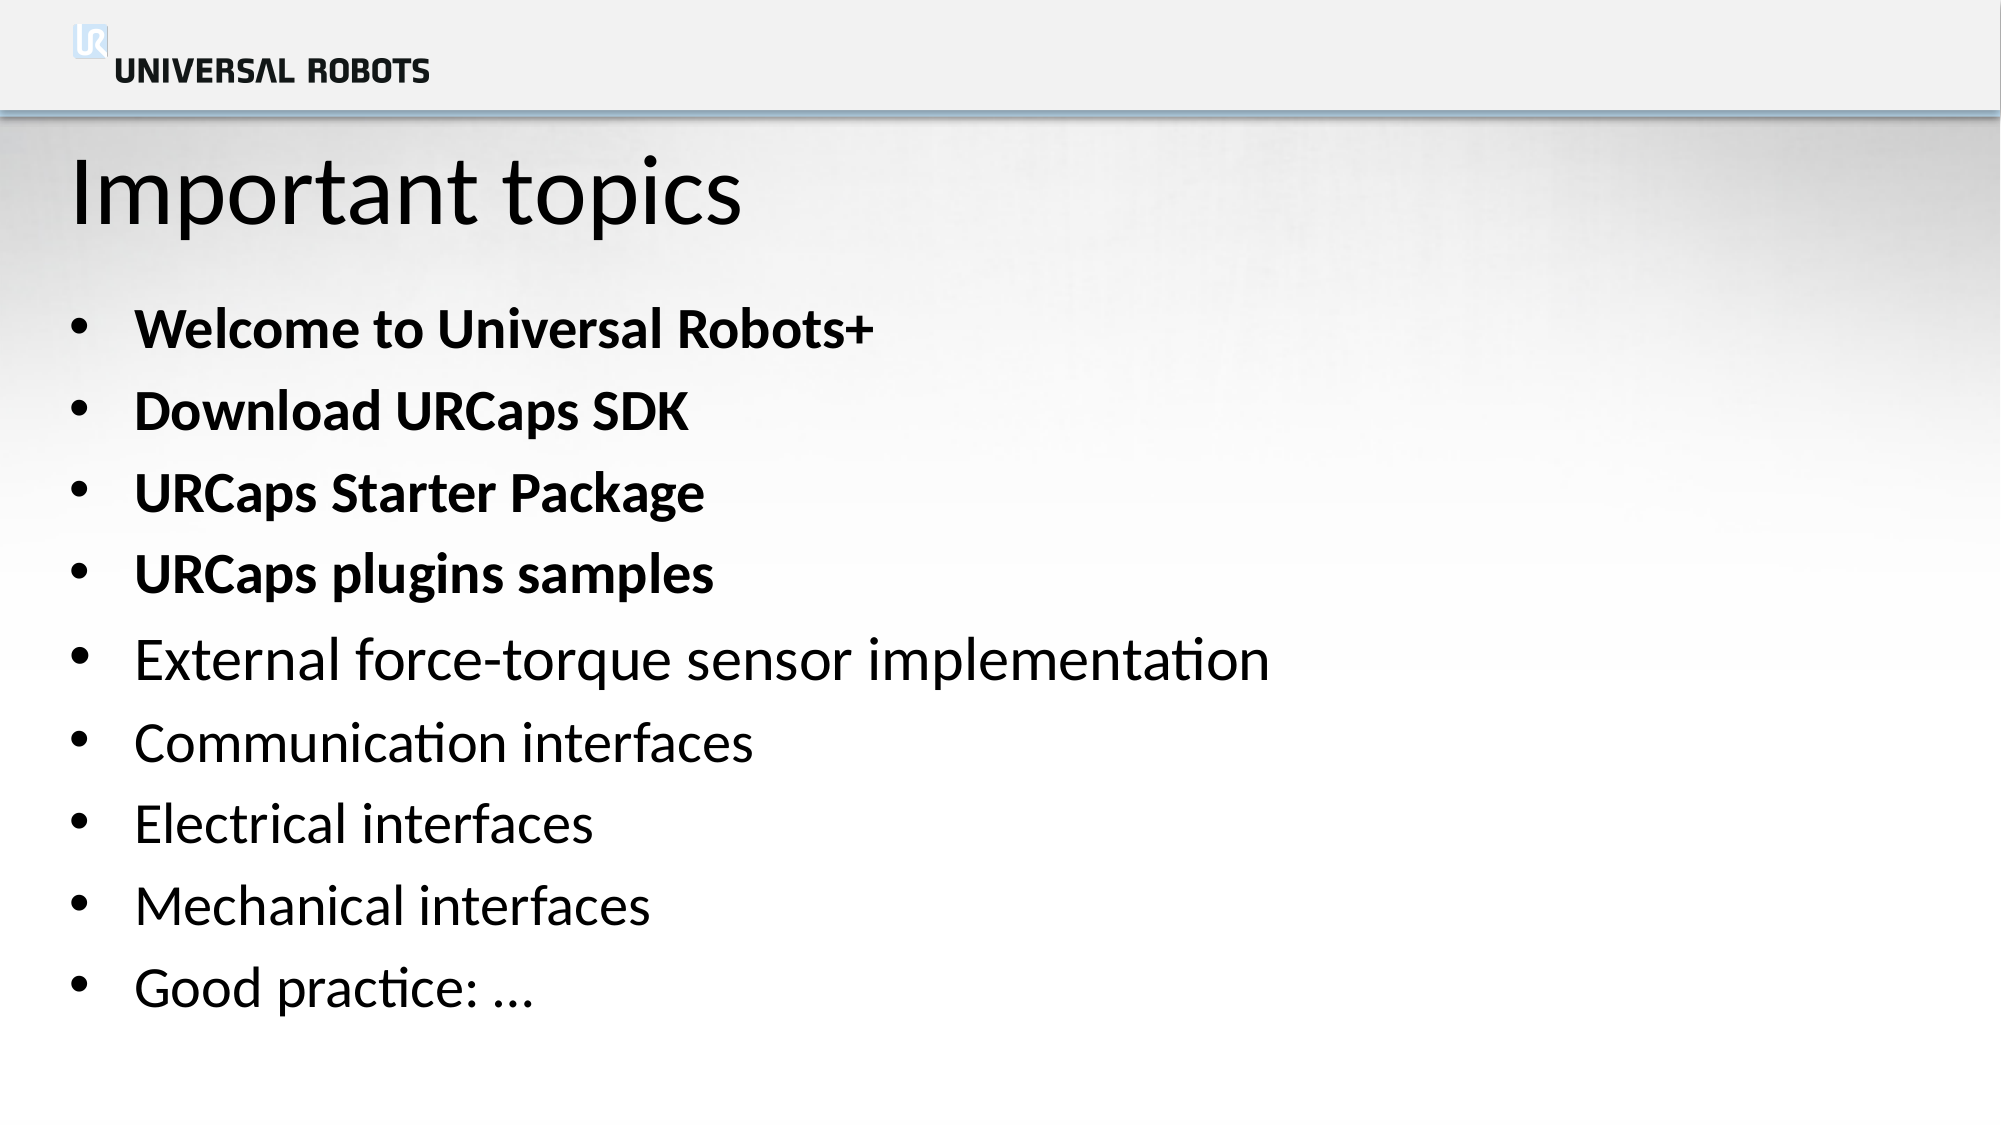

# Important topics
Welcome to Universal Robots+
Download URCaps SDK
URCaps Starter Package
URCaps plugins samples
External force-torque sensor implementation
Communication interfaces
Electrical interfaces
Mechanical interfaces
Good practice: …